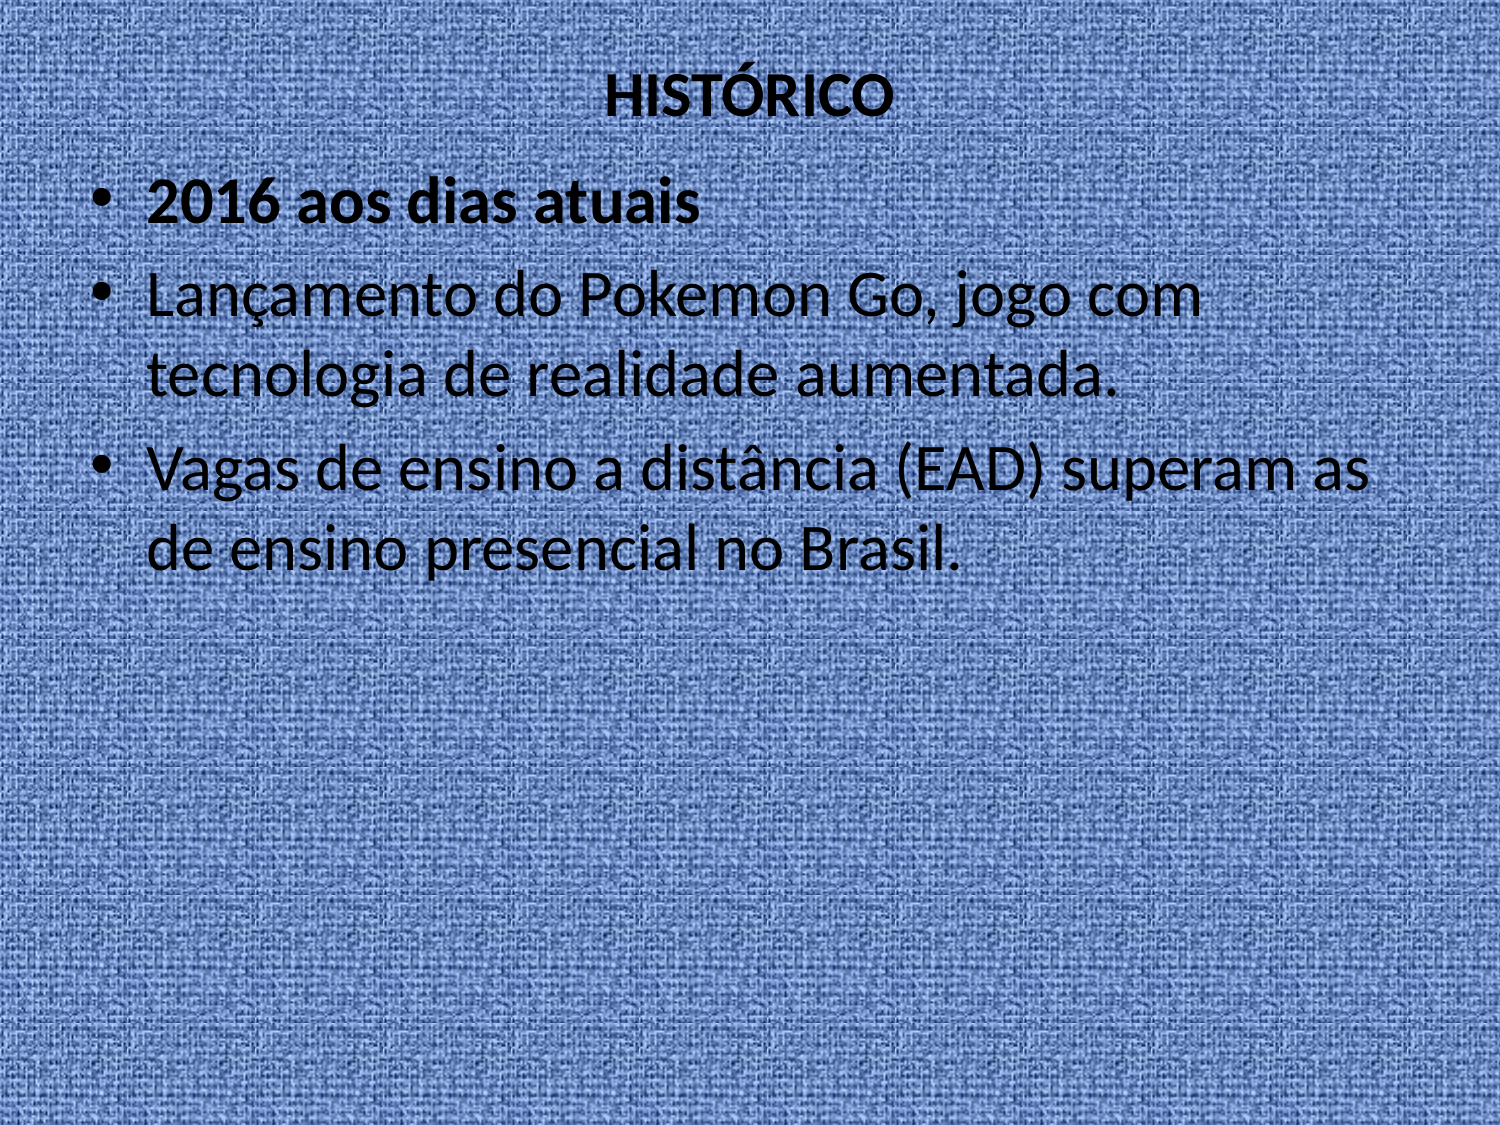

# HISTÓRICO
2016 aos dias atuais
Lançamento do Pokemon Go, jogo com tecnologia de realidade aumentada.
Vagas de ensino a distância (EAD) superam as de ensino presencial no Brasil.